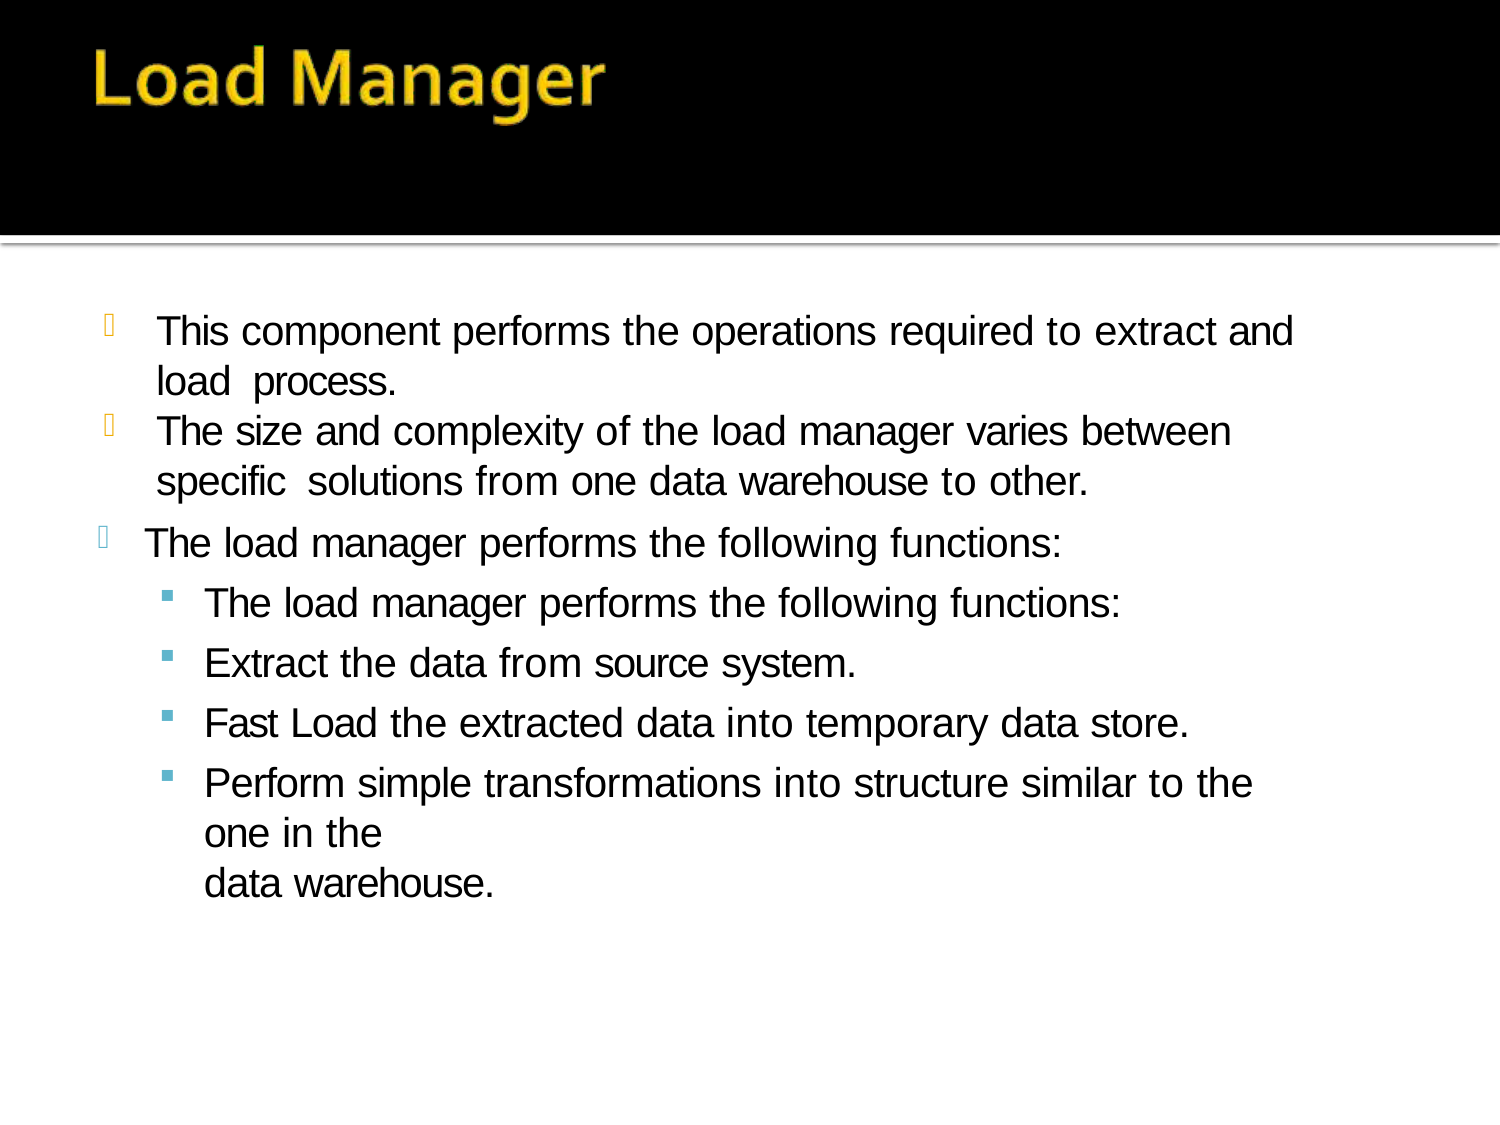

This component performs the operations required to extract and load  process.
The size and complexity of the load manager varies between specific  solutions from one data warehouse to other.
The load manager performs the following functions:
The load manager performs the following functions:
Extract the data from source system.
Fast Load the extracted data into temporary data store.
Perform simple transformations into structure similar to the one in the
data warehouse.